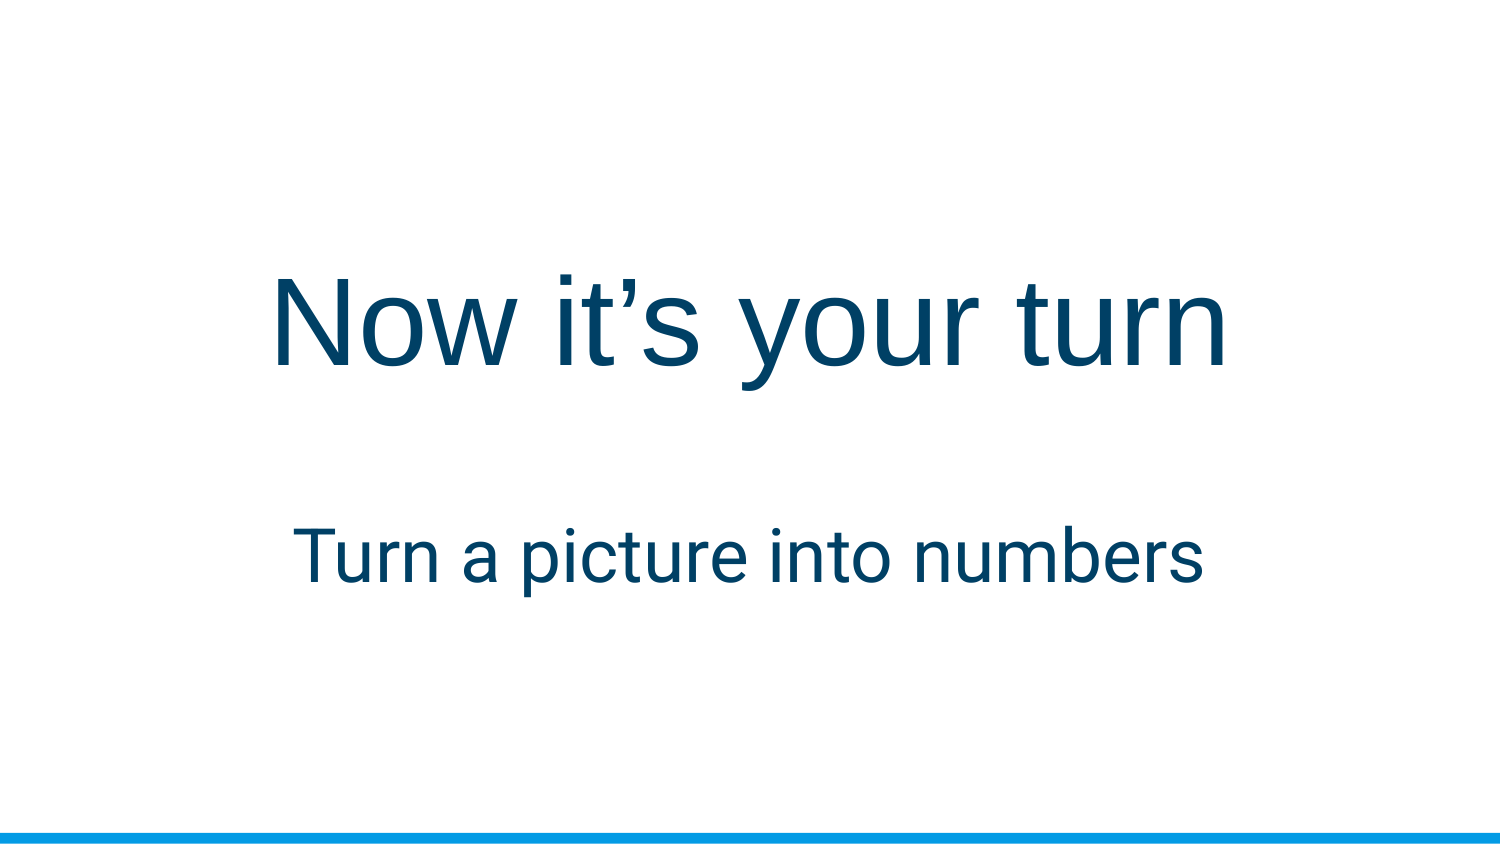

# Now it’s your turn
Turn a picture into numbers